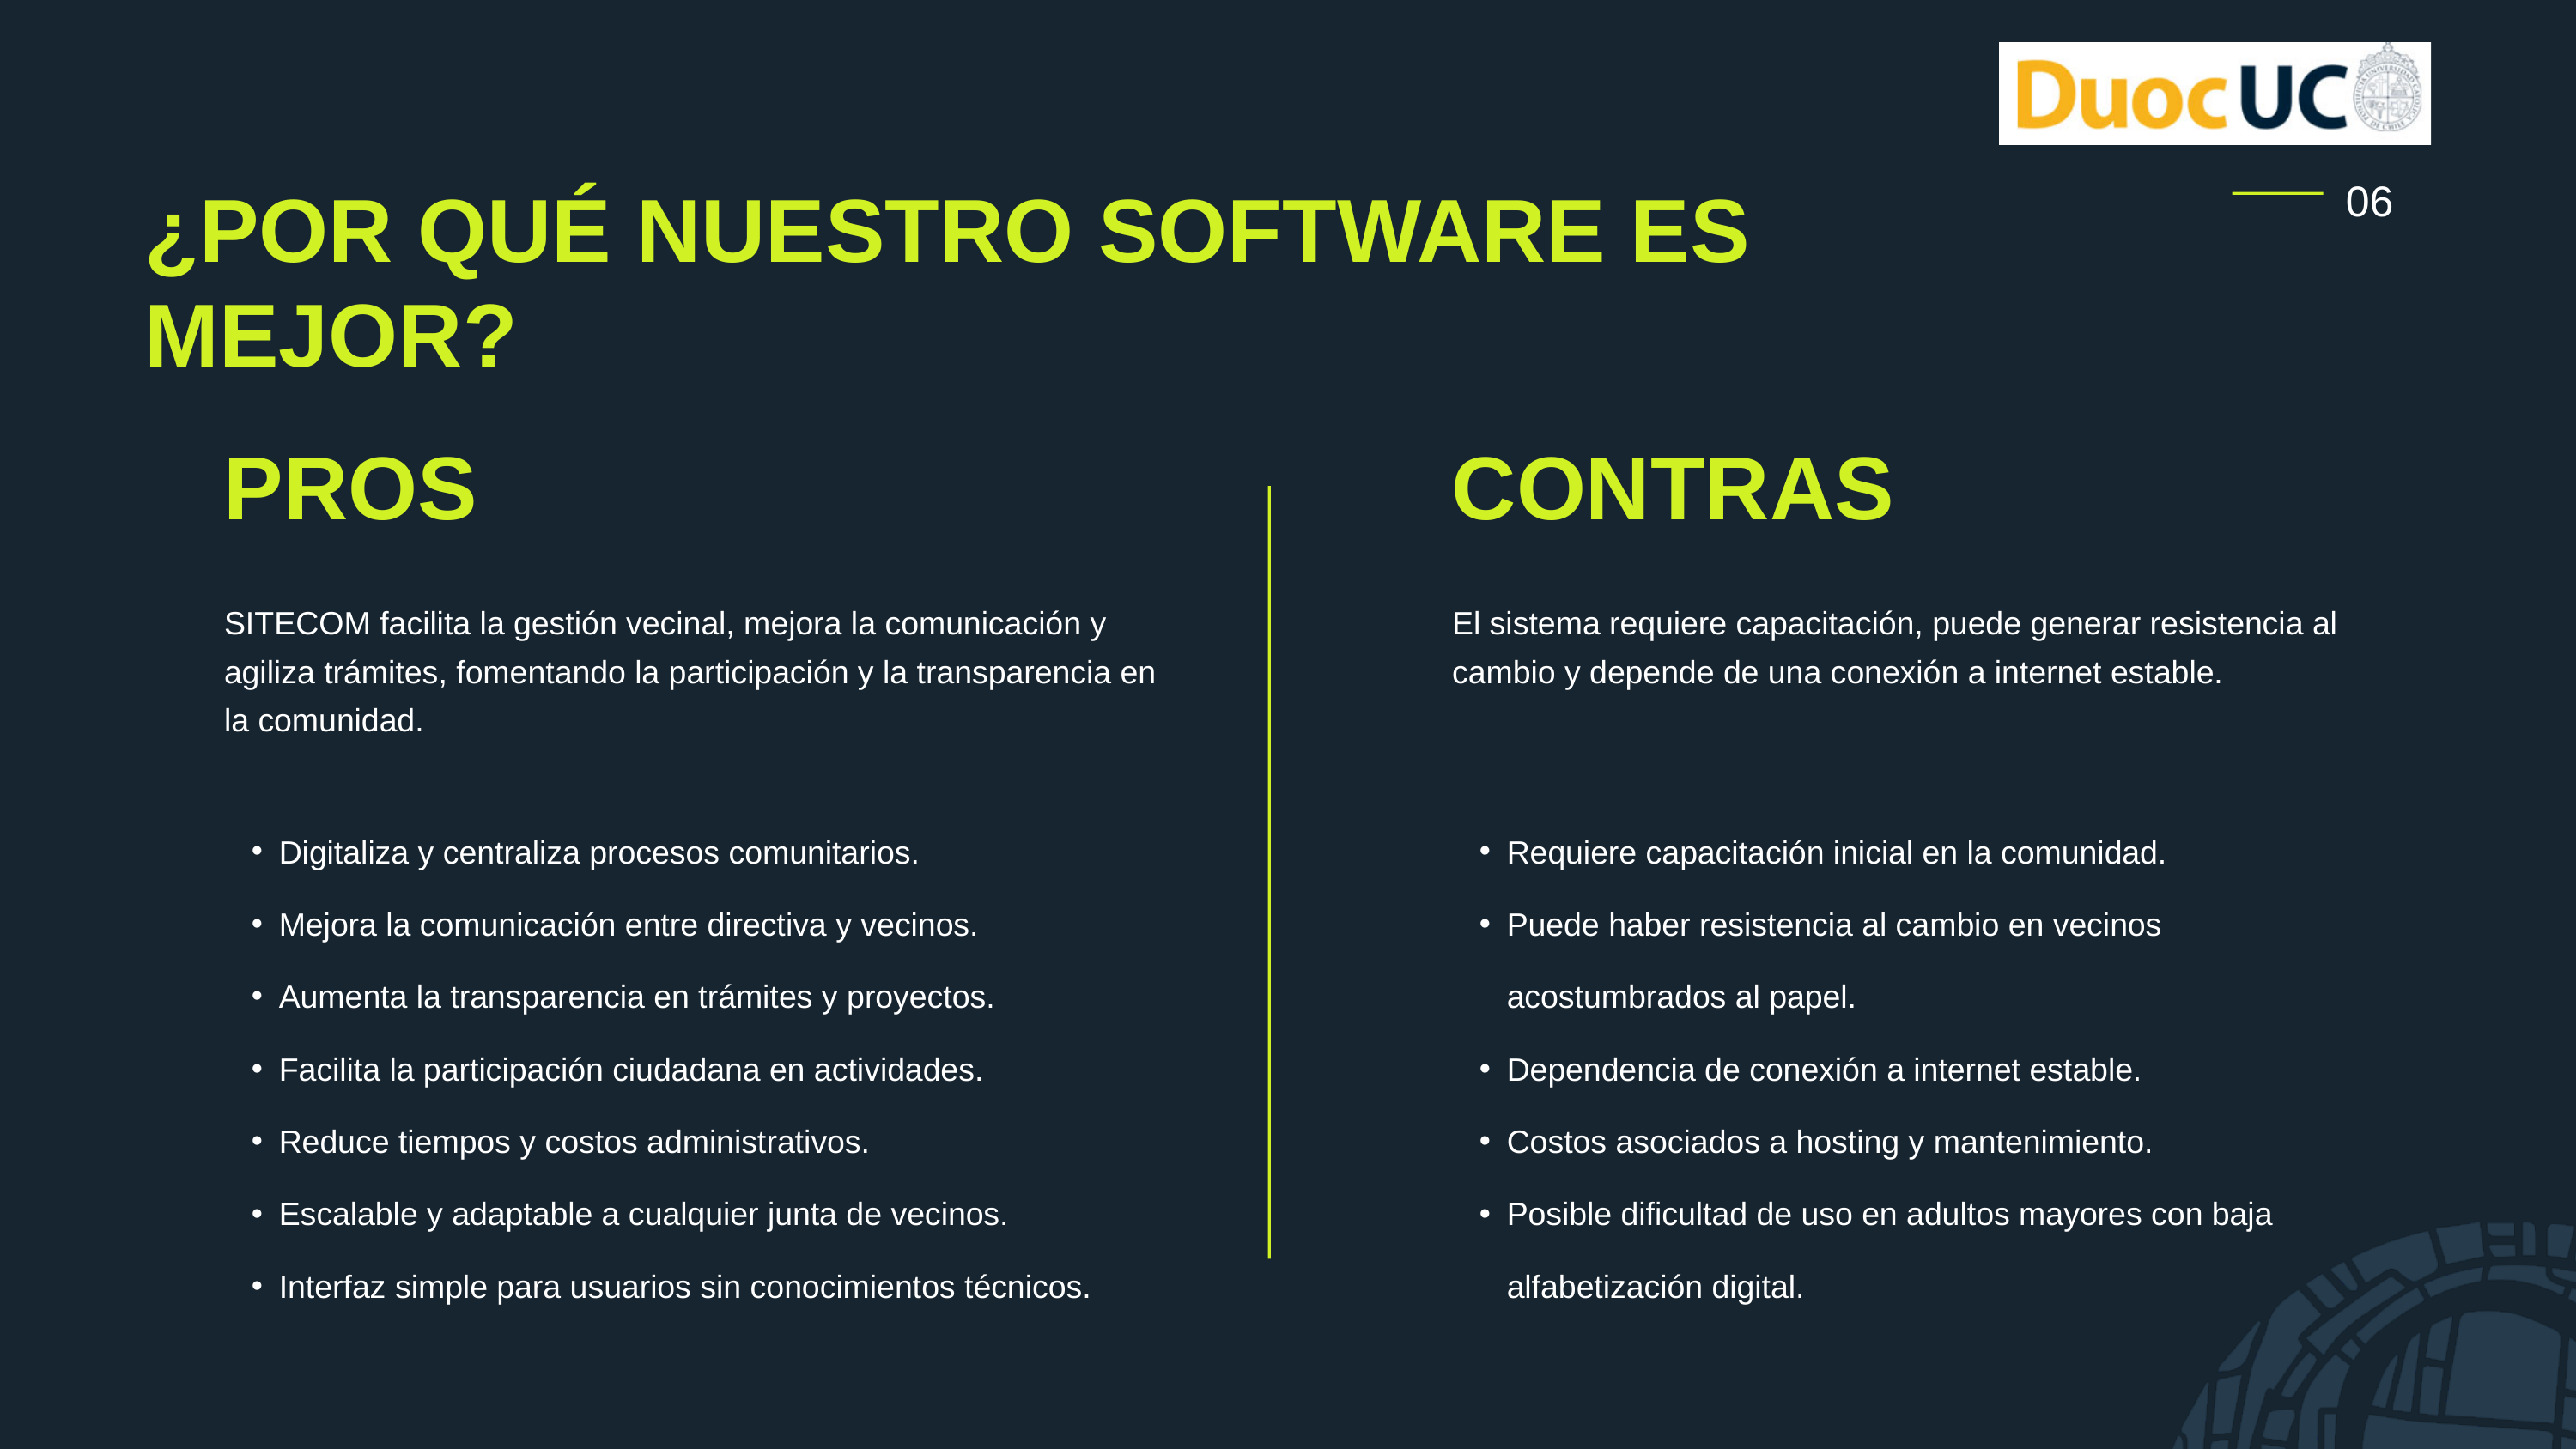

06
¿POR QUÉ NUESTRO SOFTWARE ES MEJOR?

PROS
CONTRAS

SITECOM facilita la gestión vecinal, mejora la comunicación y agiliza trámites, fomentando la participación y la transparencia en la comunidad.
El sistema requiere capacitación, puede generar resistencia al cambio y depende de una conexión a internet estable.
Digitaliza y centraliza procesos comunitarios.
Mejora la comunicación entre directiva y vecinos.
Aumenta la transparencia en trámites y proyectos.
Facilita la participación ciudadana en actividades.
Reduce tiempos y costos administrativos.
Escalable y adaptable a cualquier junta de vecinos.
Interfaz simple para usuarios sin conocimientos técnicos.
Requiere capacitación inicial en la comunidad.
Puede haber resistencia al cambio en vecinos acostumbrados al papel.
Dependencia de conexión a internet estable.
Costos asociados a hosting y mantenimiento.
Posible dificultad de uso en adultos mayores con baja alfabetización digital.